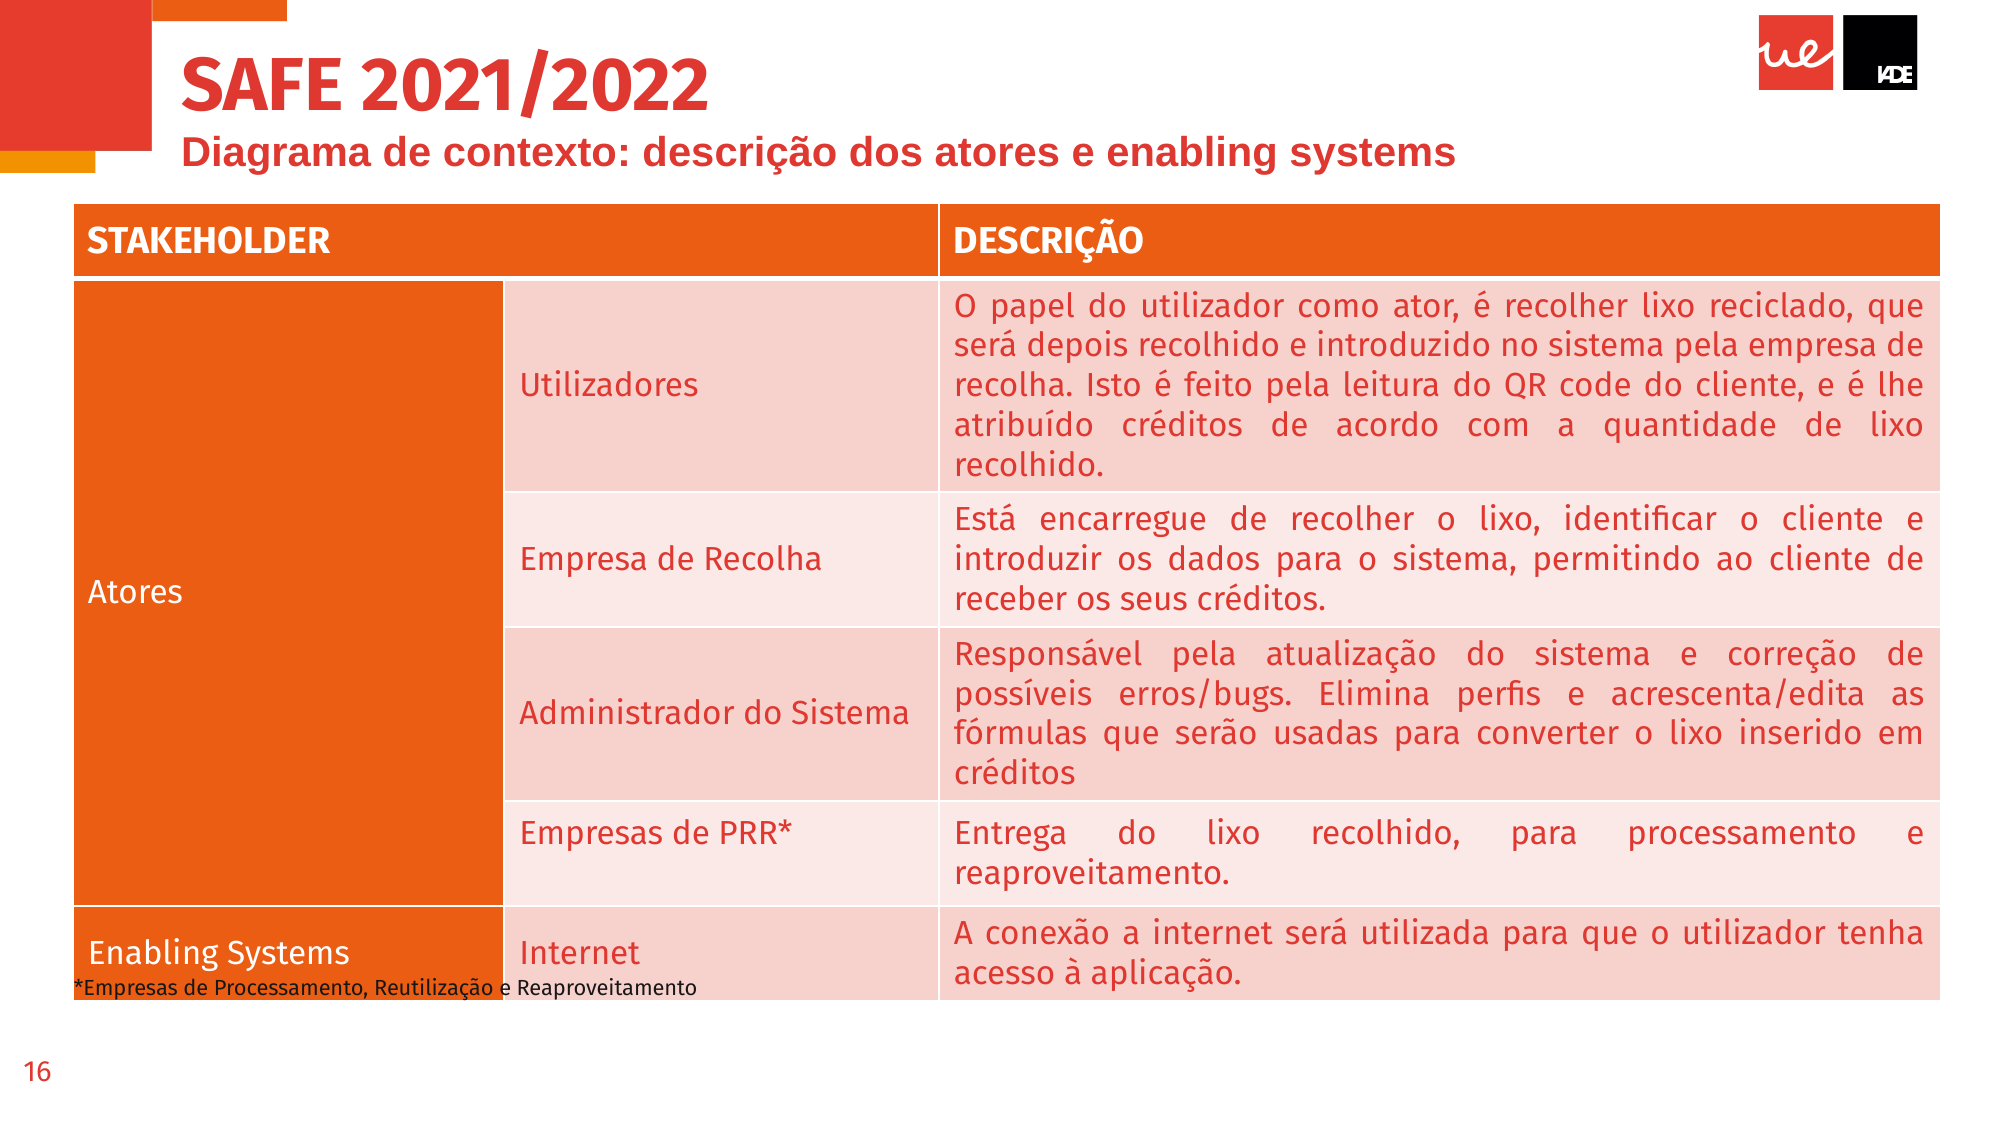

# SAFE 2021/2022
Diagrama de contexto: descrição dos atores e enabling systems
| STAKEHOLDER | ATOR | DESCRIÇÃO |
| --- | --- | --- |
| Atores | Utilizadores | O papel do utilizador como ator, é recolher lixo reciclado, que será depois recolhido e introduzido no sistema pela empresa de recolha. Isto é feito pela leitura do QR code do cliente, e é lhe atribuído créditos de acordo com a quantidade de lixo recolhido. |
|  | Empresa de Recolha | Está encarregue de recolher o lixo, identificar o cliente e introduzir os dados para o sistema, permitindo ao cliente de receber os seus créditos. |
|  | Administrador do Sistema | Responsável pela atualização do sistema e correção de possíveis erros/bugs. Elimina perfis e acrescenta/edita as fórmulas que serão usadas para converter o lixo inserido em créditos |
|  | Empresas de PRR\* | Entrega do lixo recolhido, para processamento e reaproveitamento. |
| Enabling Systems | Internet | A conexão a internet será utilizada para que o utilizador tenha acesso à aplicação. |
*Empresas de Processamento, Reutilização e Reaproveitamento
16